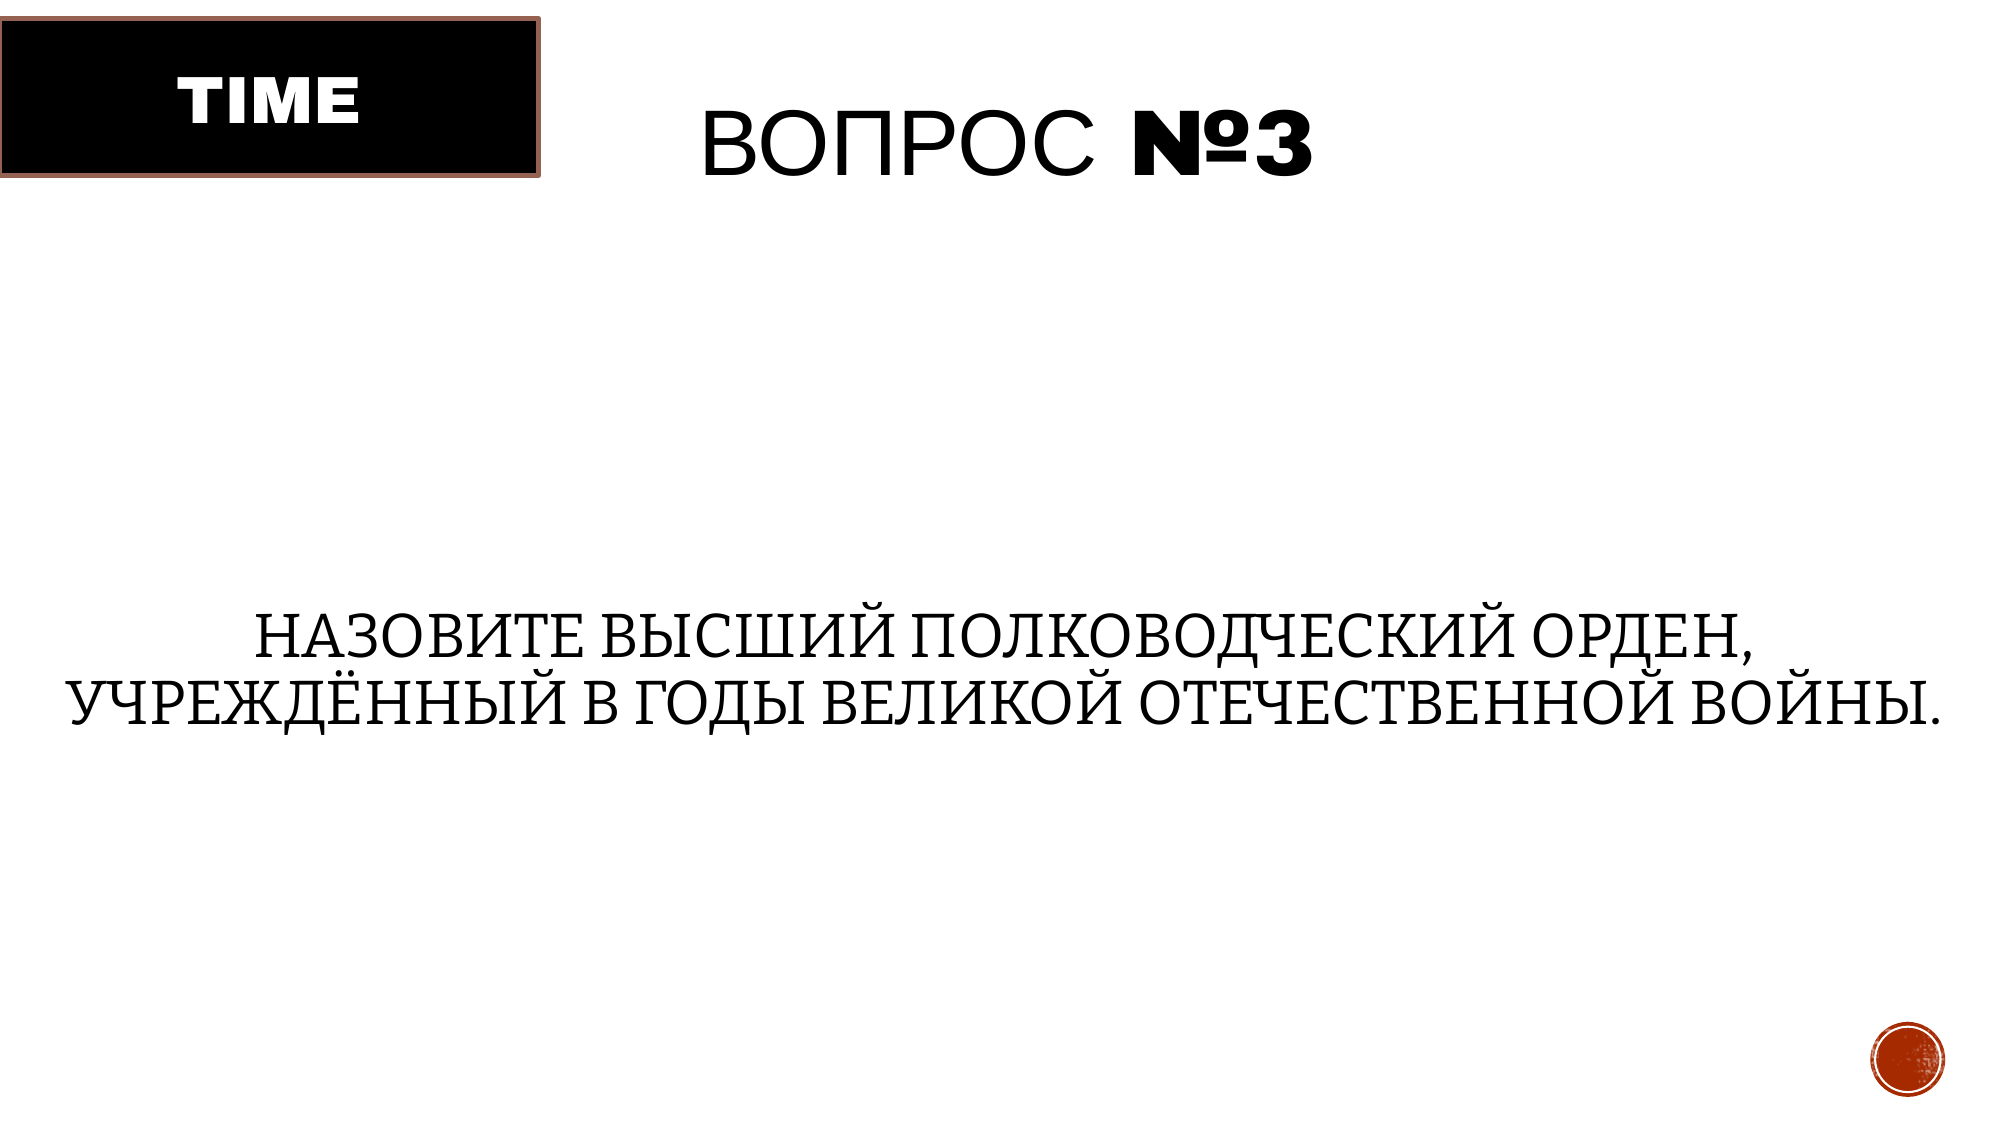

TIME

# Вопрос №3

Назовите высший полководческий орден, учреждённый в годы Великой Отечественной войны.